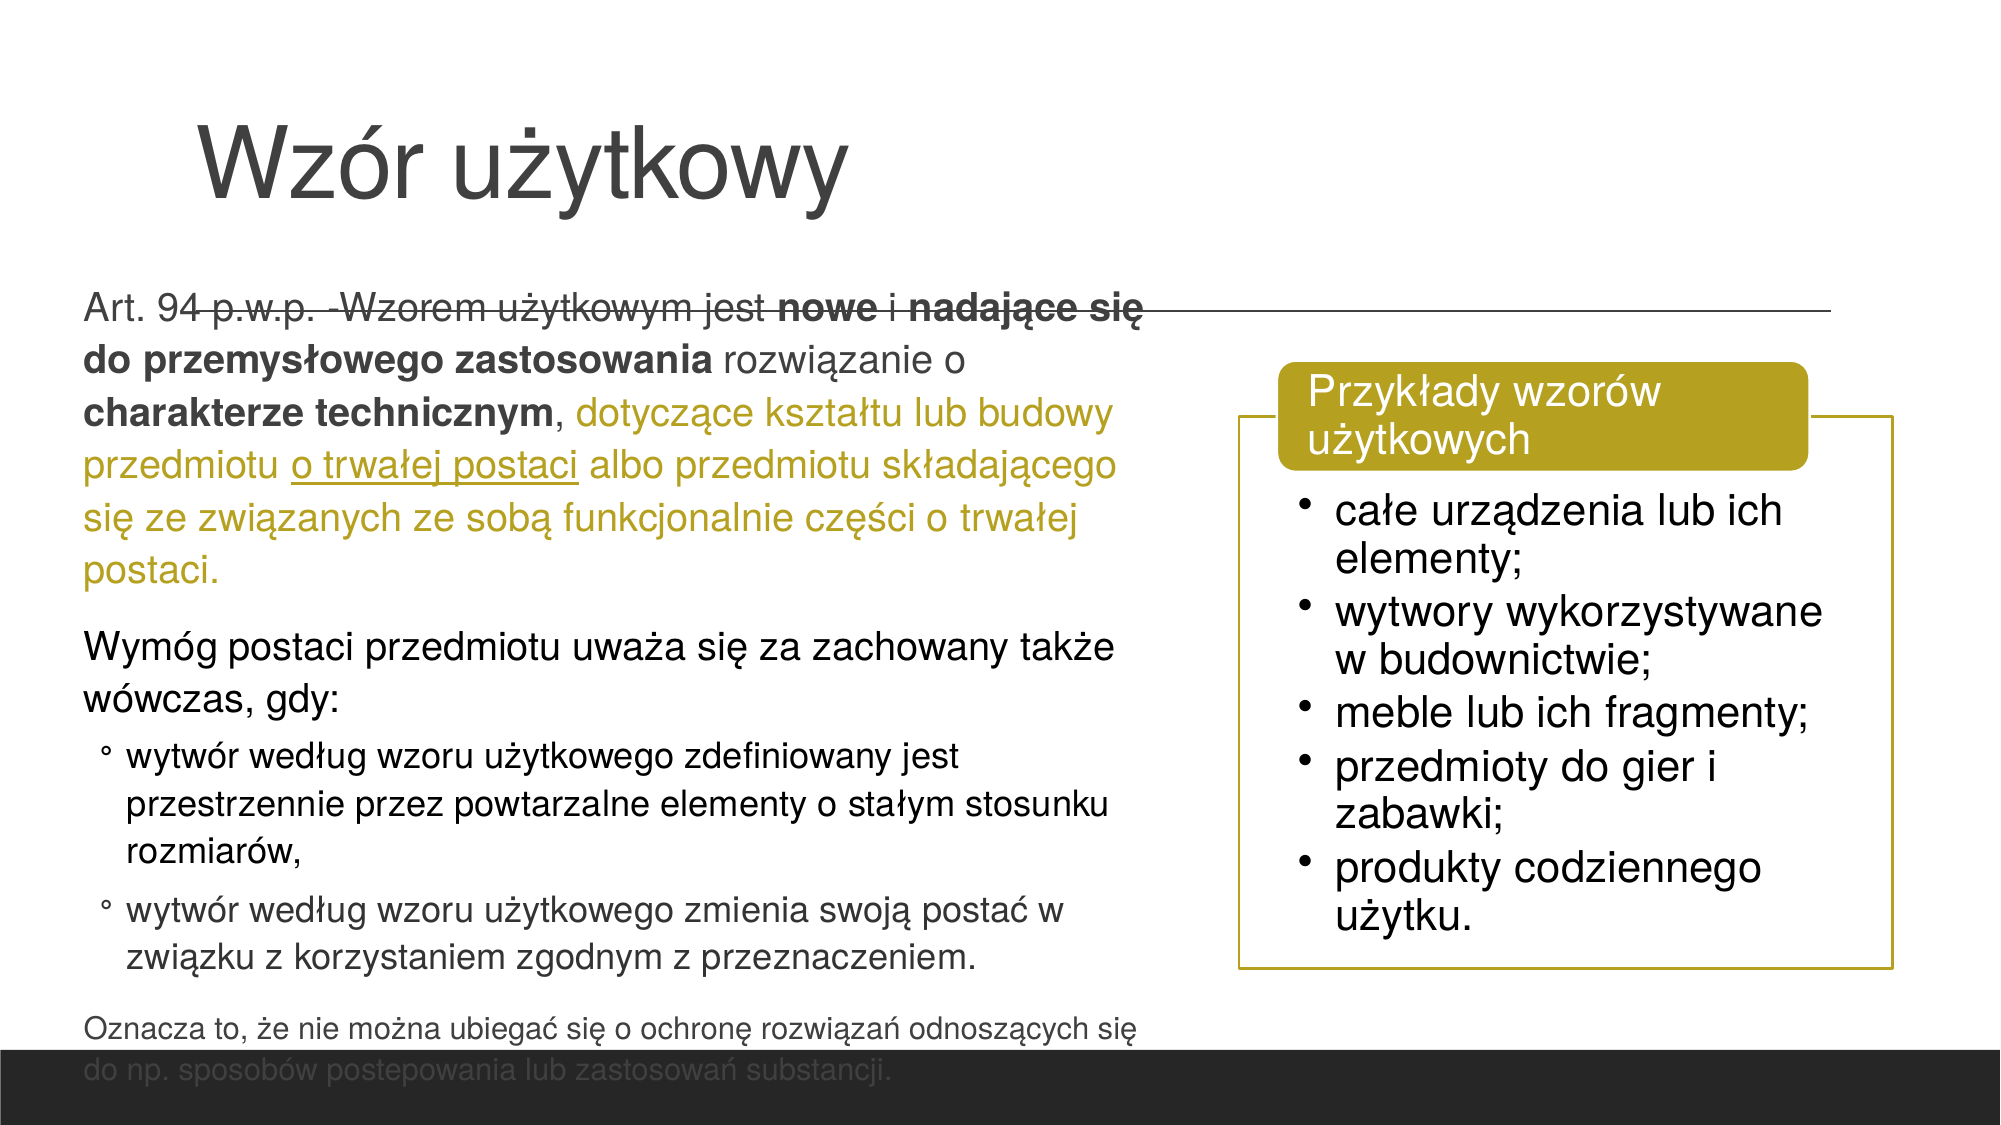

# Wzór użytkowy
Art. 94 p.w.p. -Wzorem użytkowym jest nowe i nadające się do przemysłowego zastosowania rozwiązanie o charakterze technicznym, dotyczące kształtu lub budowy przedmiotu o trwałej postaci albo przedmiotu składającego się ze związanych ze sobą funkcjonalnie części o trwałej postaci.
Wymóg postaci przedmiotu uważa się za zachowany także wówczas, gdy:
wytwór według wzoru użytkowego zdefiniowany jest przestrzennie przez powtarzalne elementy o stałym stosunku rozmiarów,
wytwór według wzoru użytkowego zmienia swoją postać w związku z korzystaniem zgodnym z przeznaczeniem.
Oznacza to, że nie można ubiegać się o ochronę rozwiązań odnoszących się do np. sposobów postepowania lub zastosowań́ substancji.

całe urządzenia lub ich elementy;
wytwory wykorzystywane w budownictwie;
meble lub ich fragmenty;
przedmioty do gier i zabawki;
produkty codziennego użytku.
Przykłady wzorów użytkowych